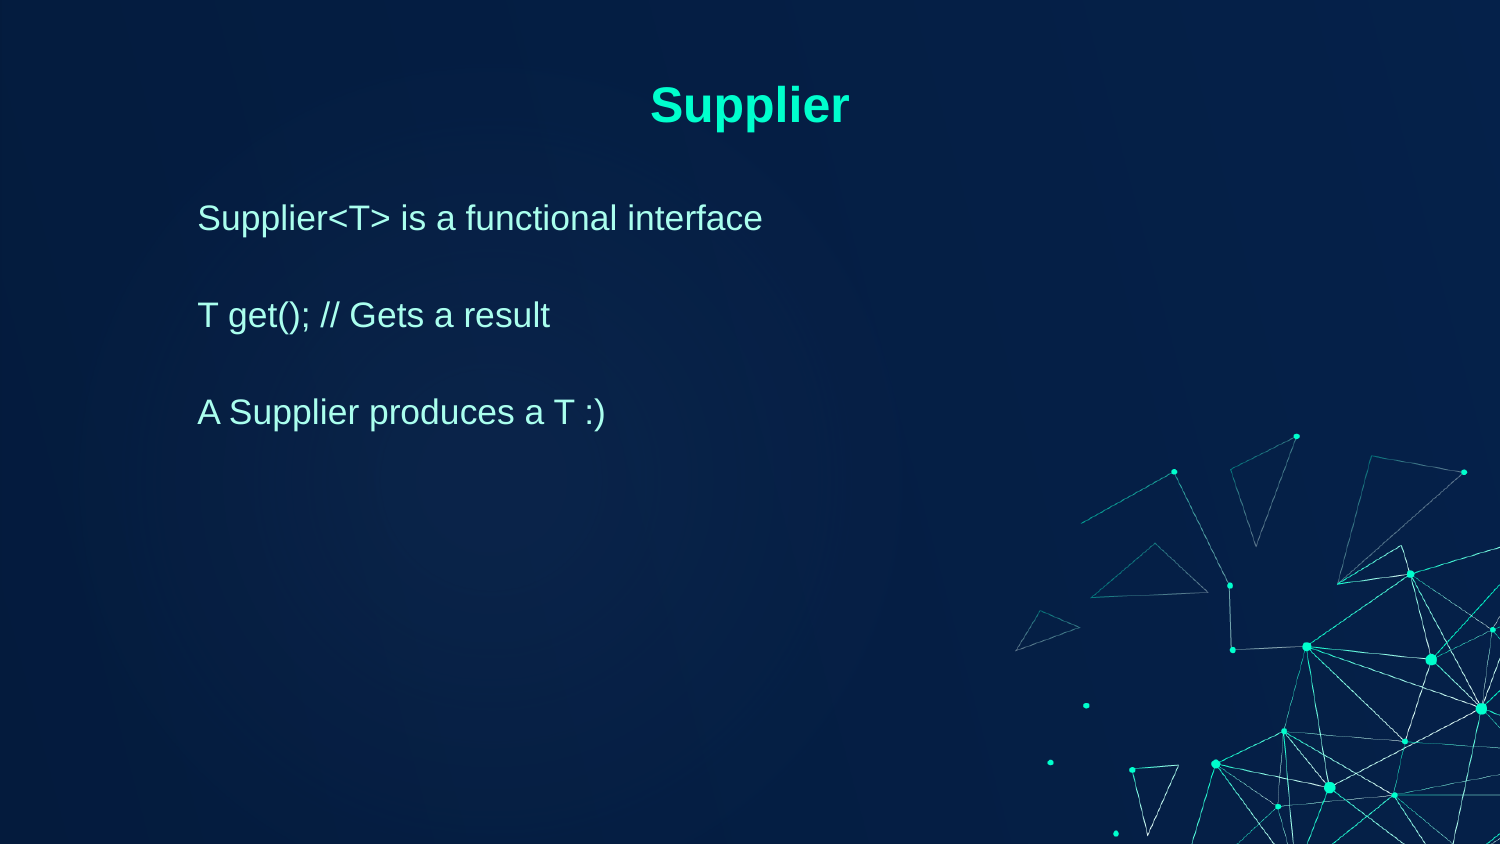

# Supplier
Supplier<T> is a functional interface
T get(); // Gets a result
A Supplier produces a T :)